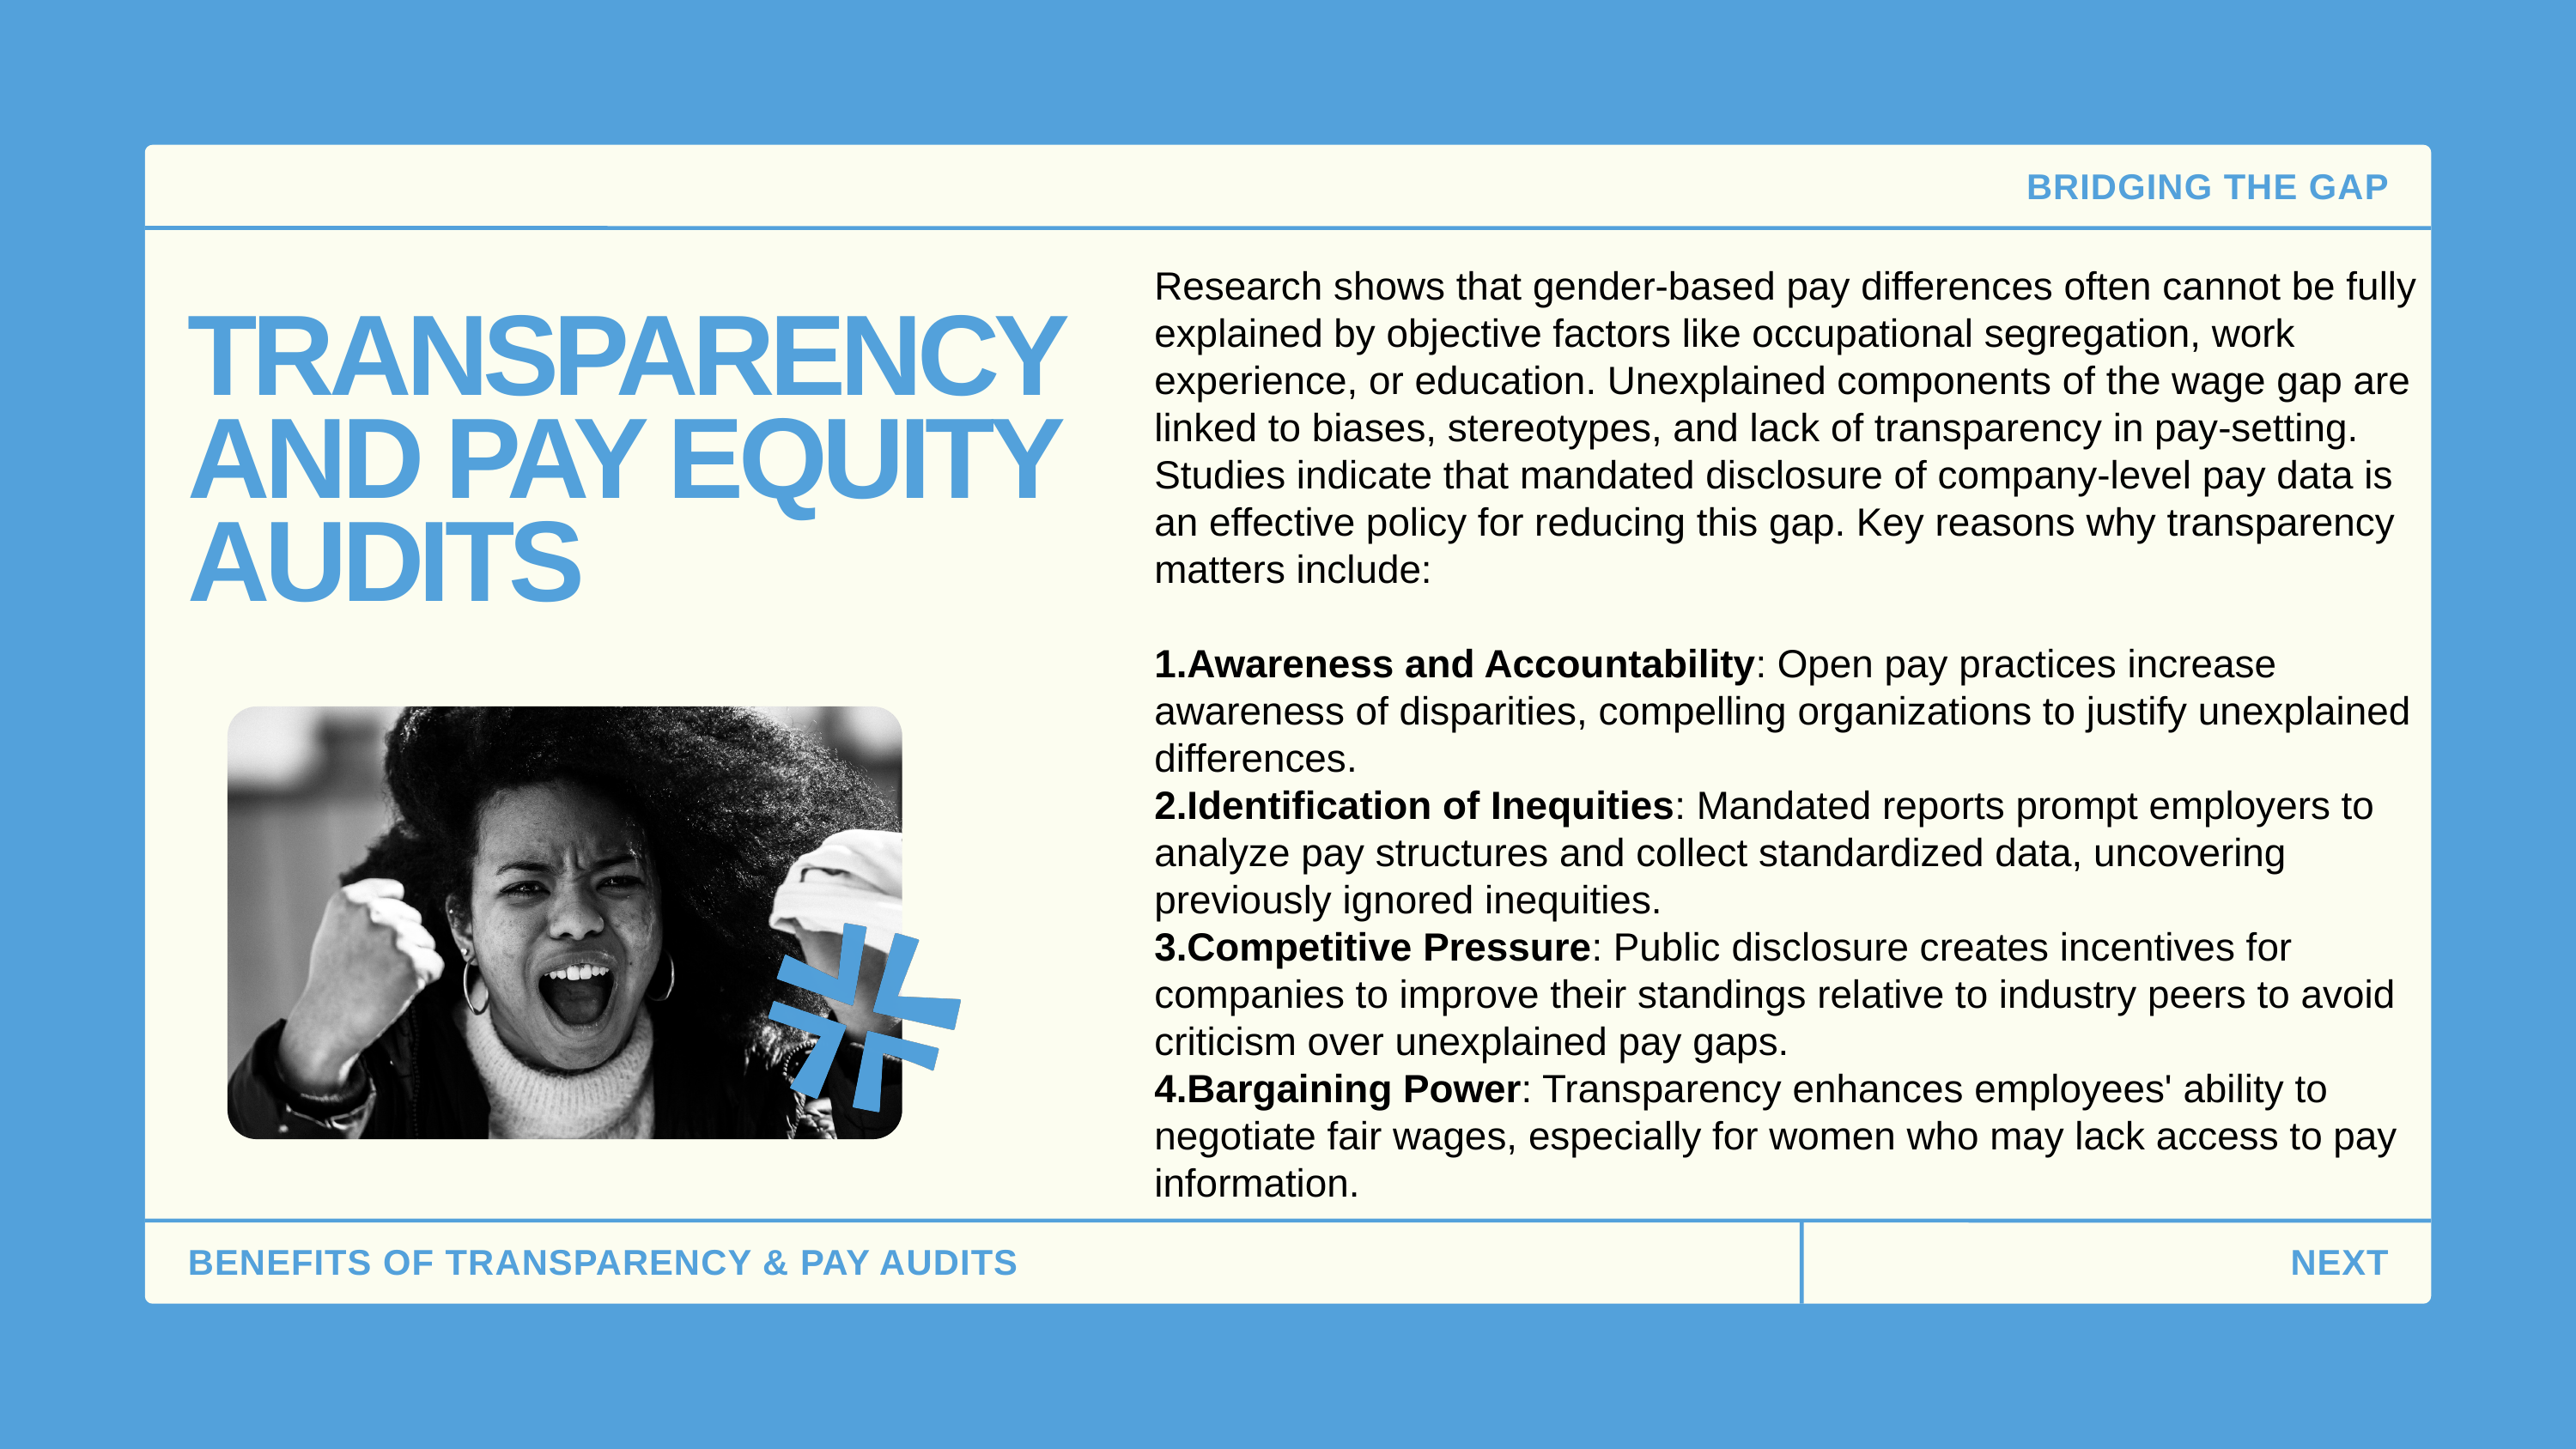

BRIDGING THE GAP

Research shows that gender-based pay differences often cannot be fully explained by objective factors like occupational segregation, work experience, or education. Unexplained components of the wage gap are linked to biases, stereotypes, and lack of transparency in pay-setting. Studies indicate that mandated disclosure of company-level pay data is an effective policy for reducing this gap. Key reasons why transparency matters include:

Awareness and Accountability: Open pay practices increase awareness of disparities, compelling organizations to justify unexplained differences.
Identification of Inequities: Mandated reports prompt employers to analyze pay structures and collect standardized data, uncovering previously ignored inequities.
Competitive Pressure: Public disclosure creates incentives for companies to improve their standings relative to industry peers to avoid criticism over unexplained pay gaps.
Bargaining Power: Transparency enhances employees' ability to negotiate fair wages, especially for women who may lack access to pay information.

TRANSPARENCY AND PAY EQUITY AUDITS

BENEFITS OF TRANSPARENCY & PAY AUDITS
NEXT